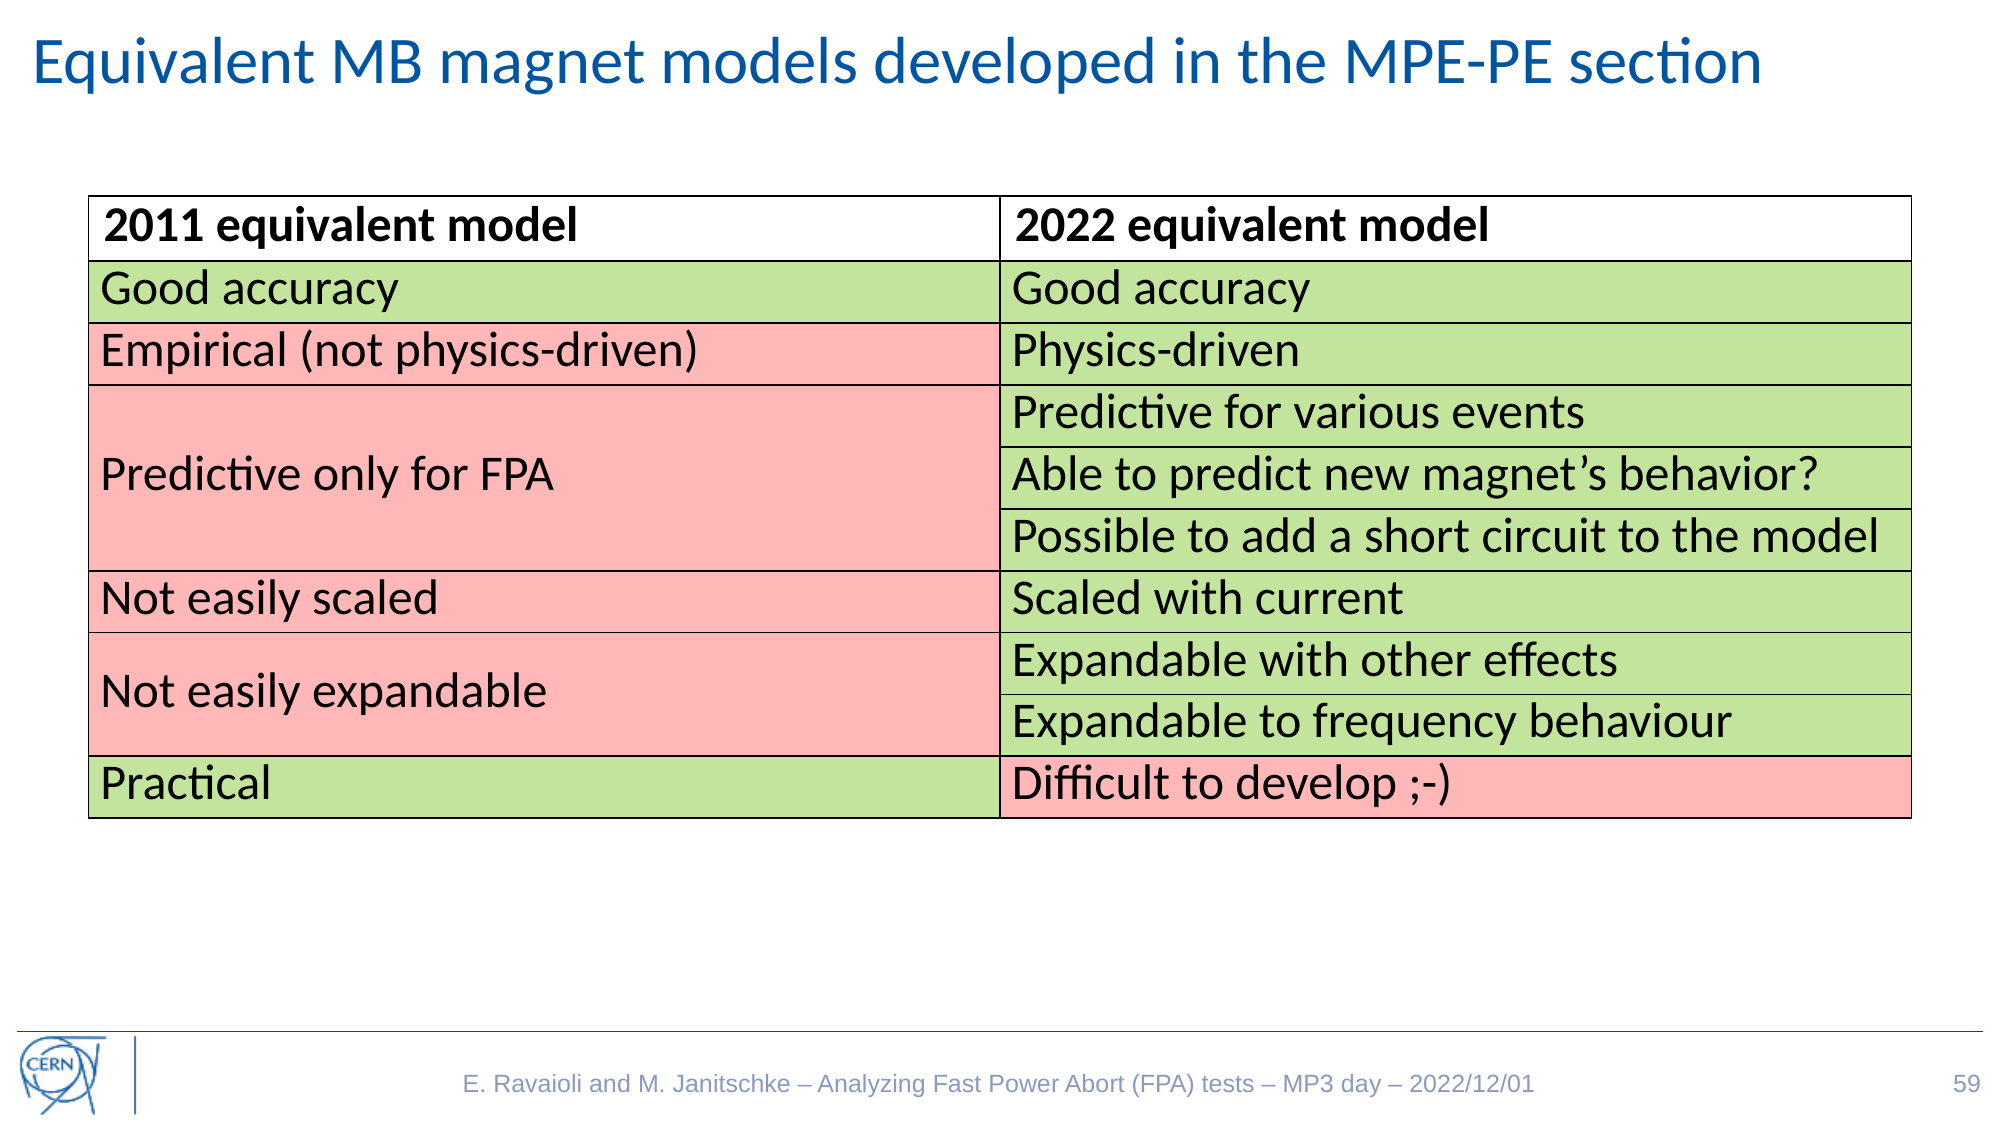

# Equivalent MB magnet models developed in the MPE-PE section
| 2011 equivalent model | 2022 equivalent model |
| --- | --- |
| Good accuracy | Good accuracy |
| Empirical (not physics-driven) | Physics-driven |
| Predictive only for FPA | Predictive for various events |
|  | Able to predict new magnet’s behavior? |
|  | Possible to add a short circuit to the model |
| Not easily scaled | Scaled with current |
| Not easily expandable | Expandable with other effects |
|  | Expandable to frequency behaviour |
| Practical | Difficult to develop ;-) |